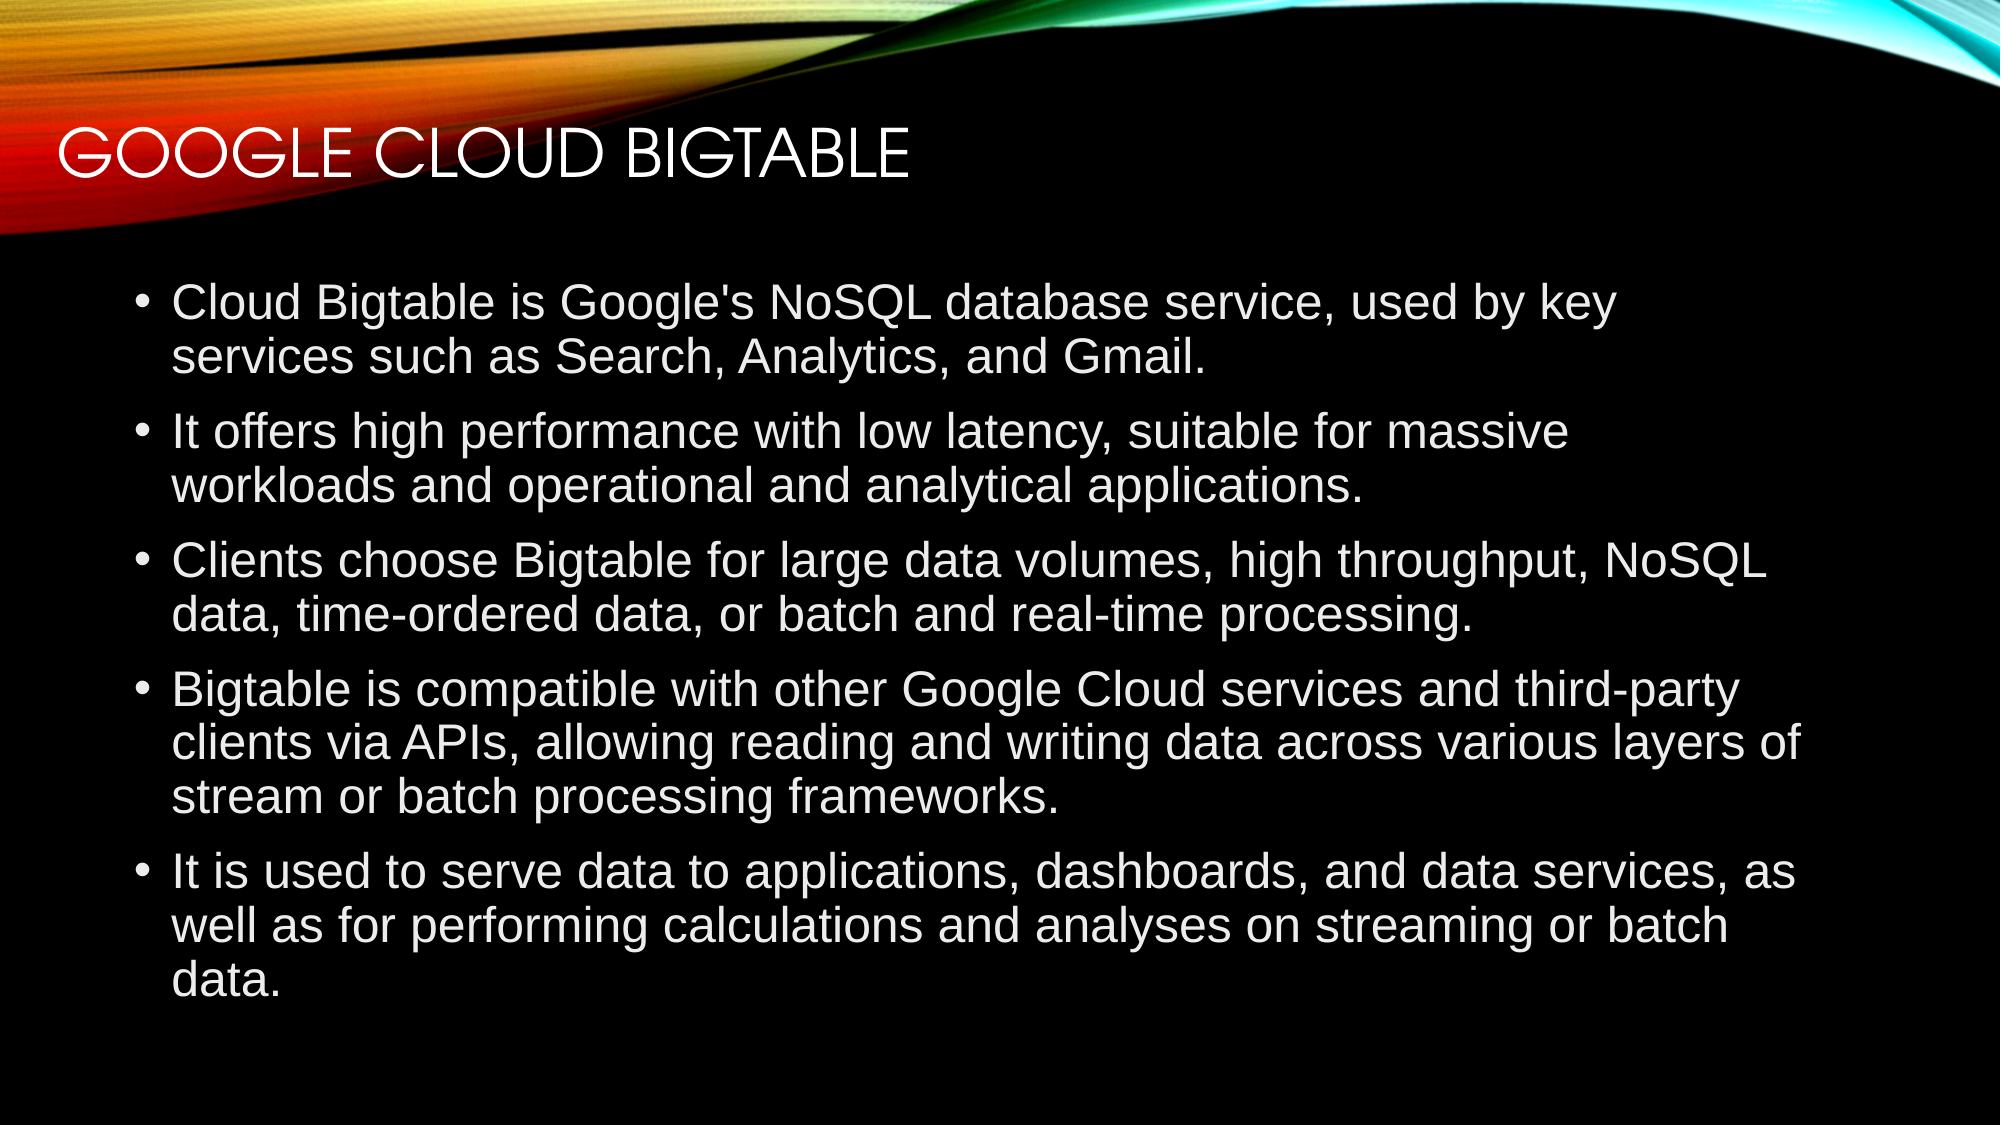

# Google cloud bigtable

Cloud Bigtable is Google's NoSQL database service, used by key services such as Search, Analytics, and Gmail.
It offers high performance with low latency, suitable for massive workloads and operational and analytical applications.
Clients choose Bigtable for large data volumes, high throughput, NoSQL data, time-ordered data, or batch and real-time processing.
Bigtable is compatible with other Google Cloud services and third-party clients via APIs, allowing reading and writing data across various layers of stream or batch processing frameworks.
It is used to serve data to applications, dashboards, and data services, as well as for performing calculations and analyses on streaming or batch data.